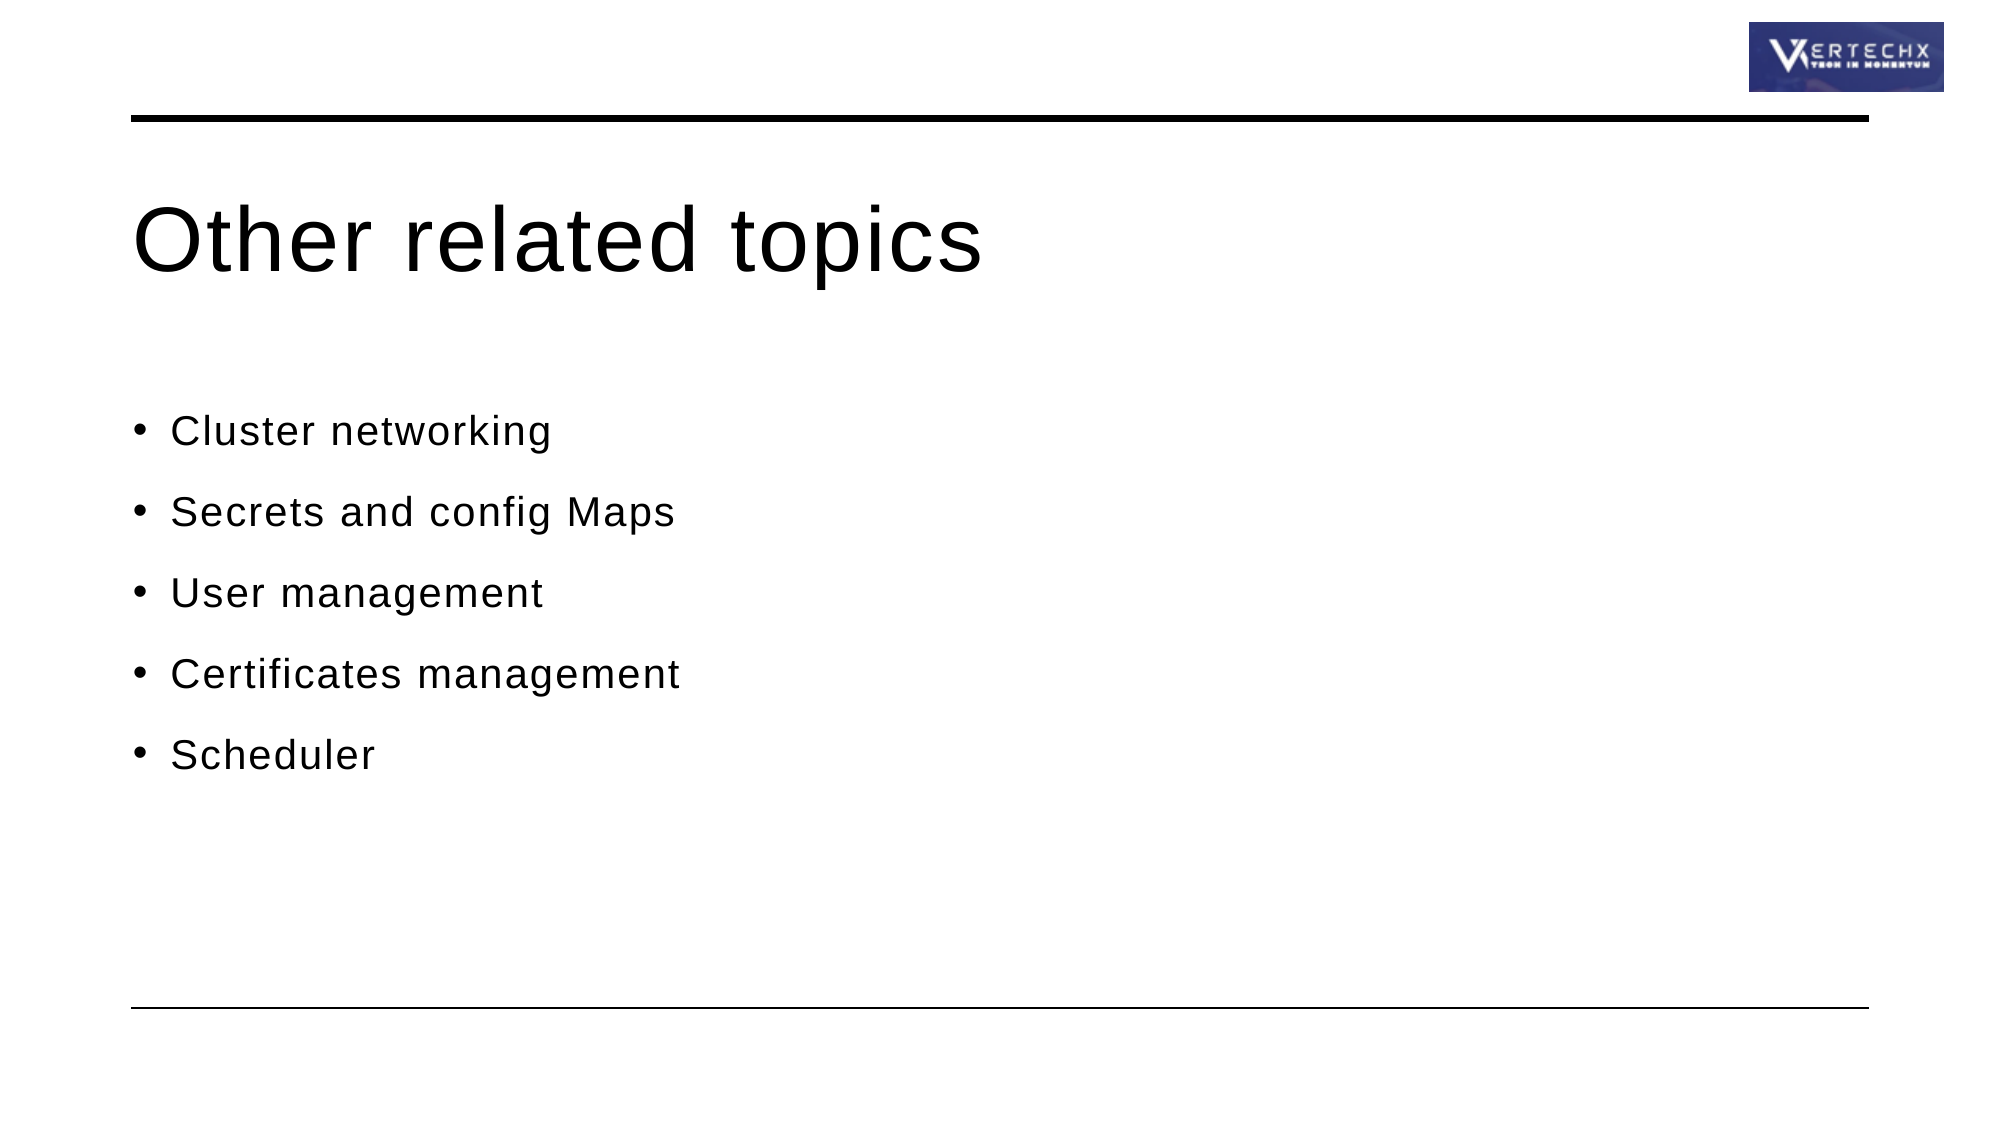

# Other related topics
Cluster networking
Secrets and config Maps
User management
Certificates management
Scheduler